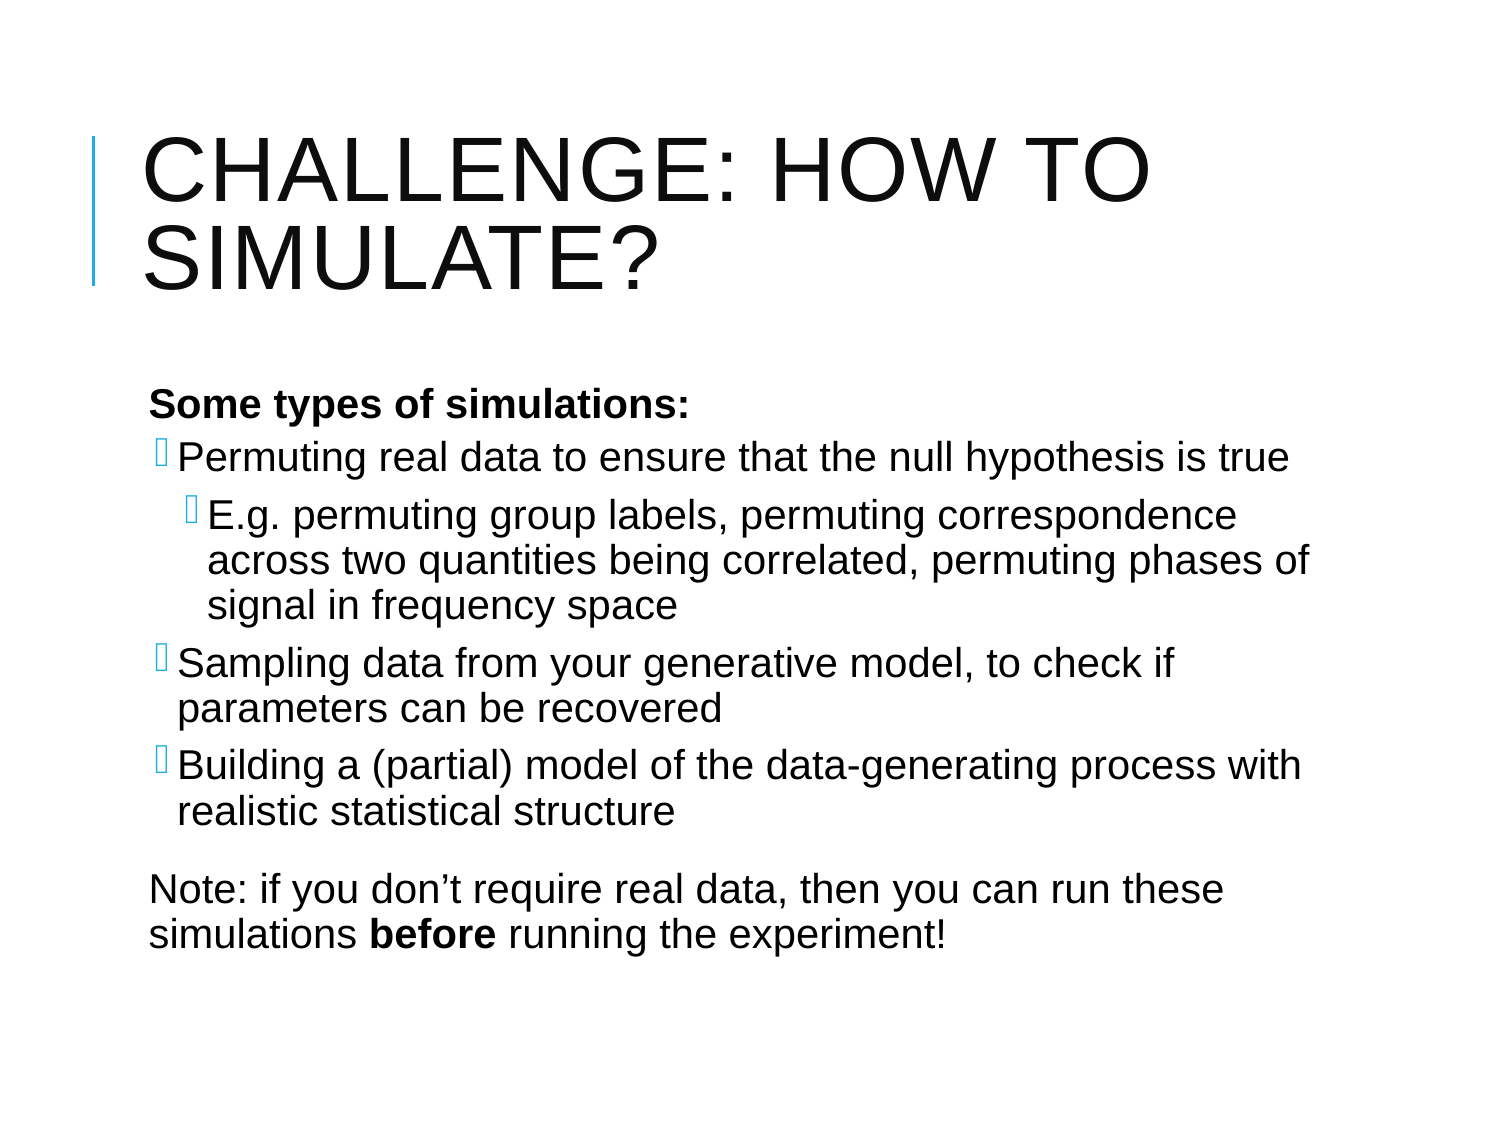

# Challenge: How to simulate?
Some types of simulations:
Permuting real data to ensure that the null hypothesis is true
E.g. permuting group labels, permuting correspondence across two quantities being correlated, permuting phases of signal in frequency space
Sampling data from your generative model, to check if parameters can be recovered
Building a (partial) model of the data-generating process with realistic statistical structure
Note: if you don’t require real data, then you can run these simulations before running the experiment!